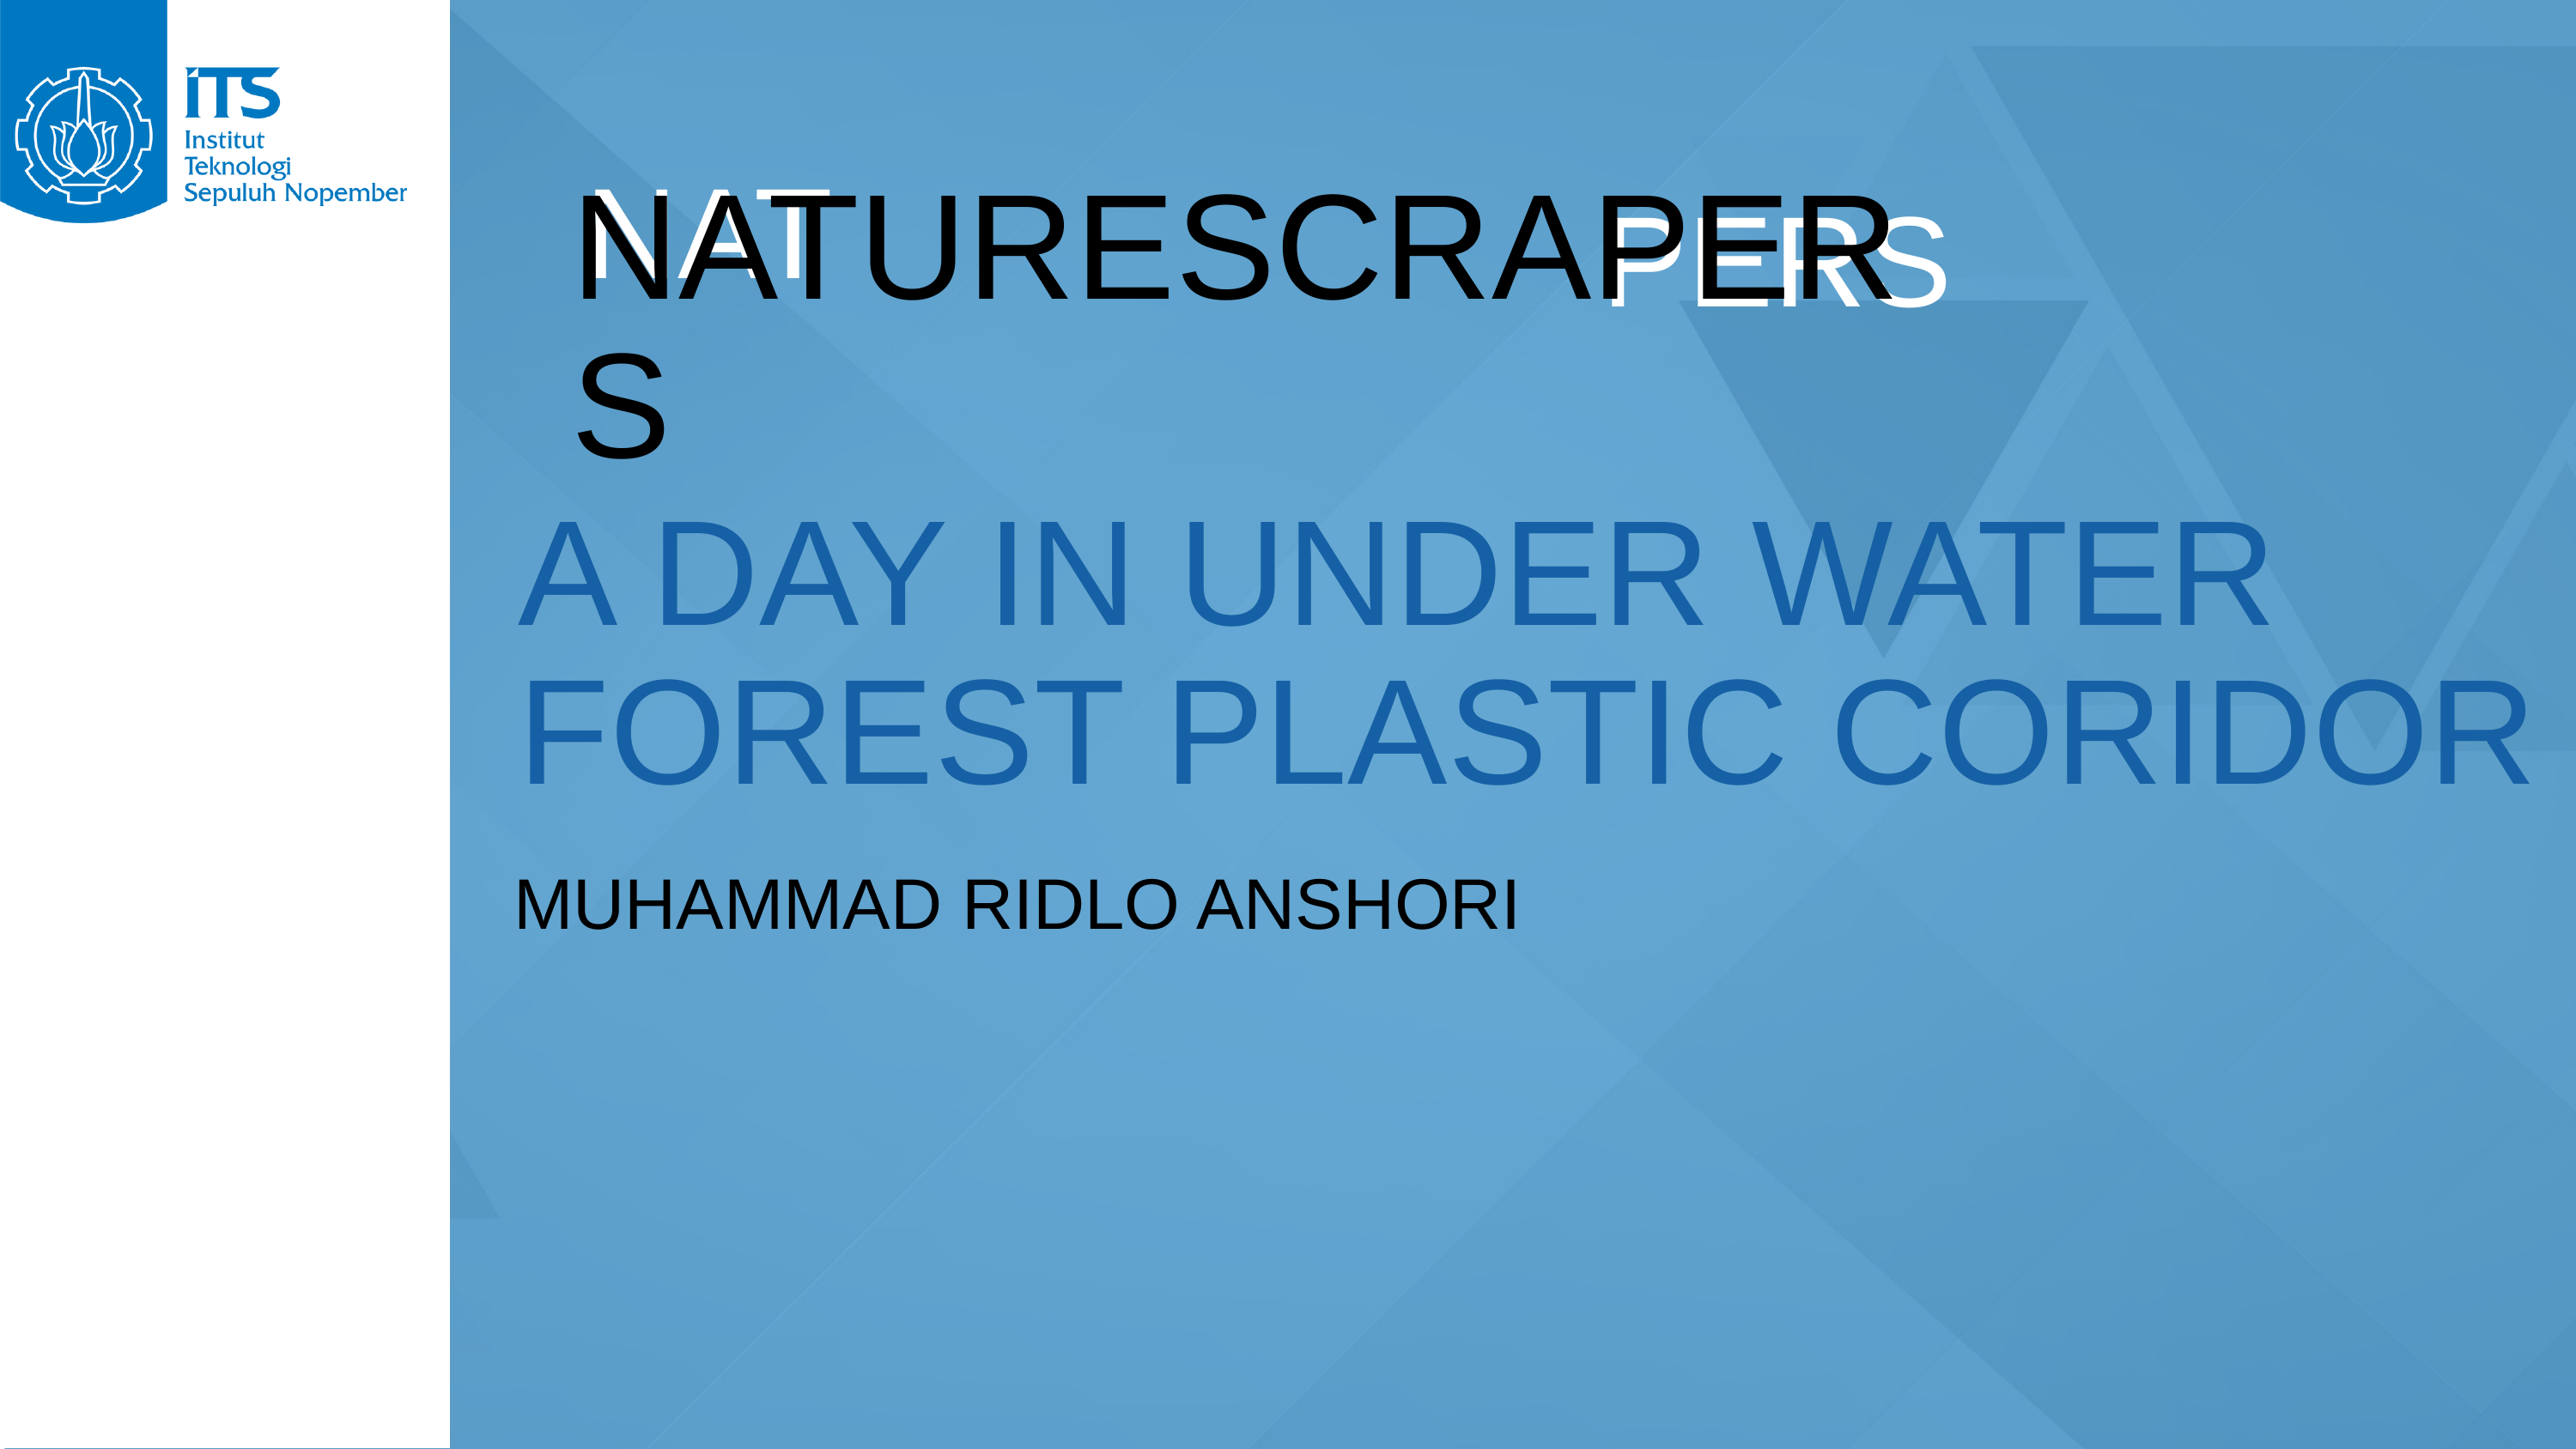

NAT
NATURESCRAPERS
PERS
A DAY IN UNDER WATER FOREST PLASTIC CORIDOR
MUHAMMAD RIDLO ANSHORI